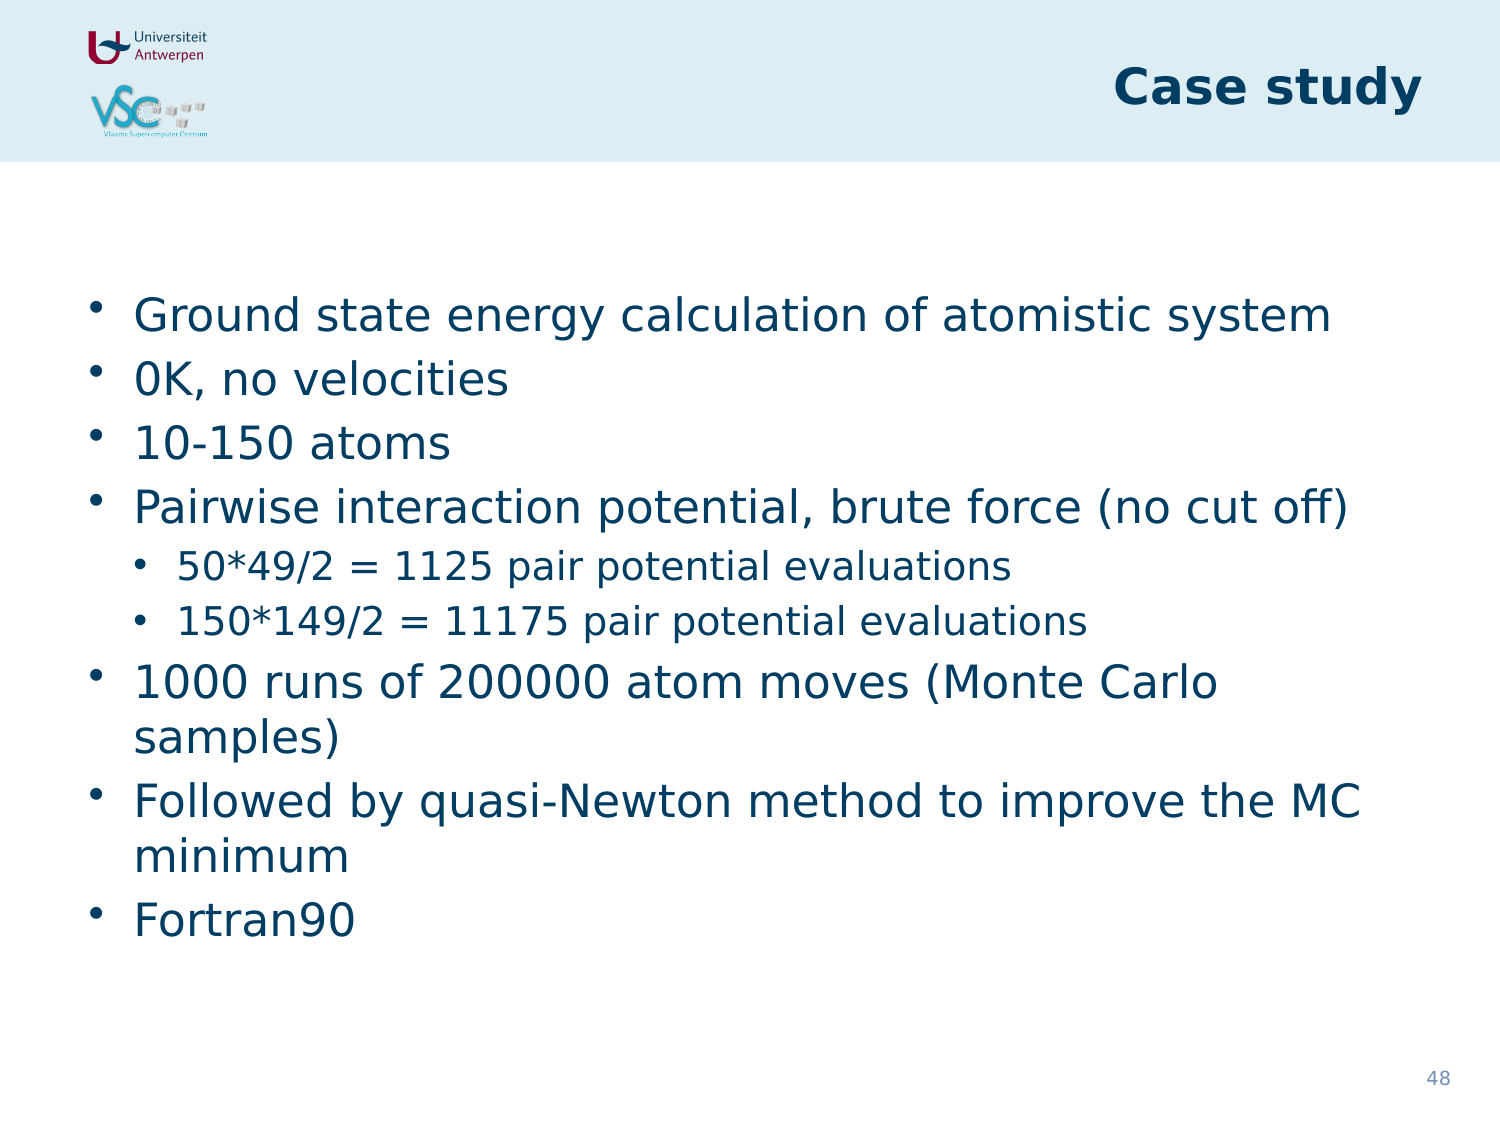

# Case study
Ground state energy calculation of atomistic system
0K, no velocities
10-150 atoms
Pairwise interaction potential, brute force (no cut off)
50*49/2 = 1125 pair potential evaluations
150*149/2 = 11175 pair potential evaluations
1000 runs of 200000 atom moves (Monte Carlo samples)
Followed by quasi-Newton method to improve the MC minimum
Fortran90